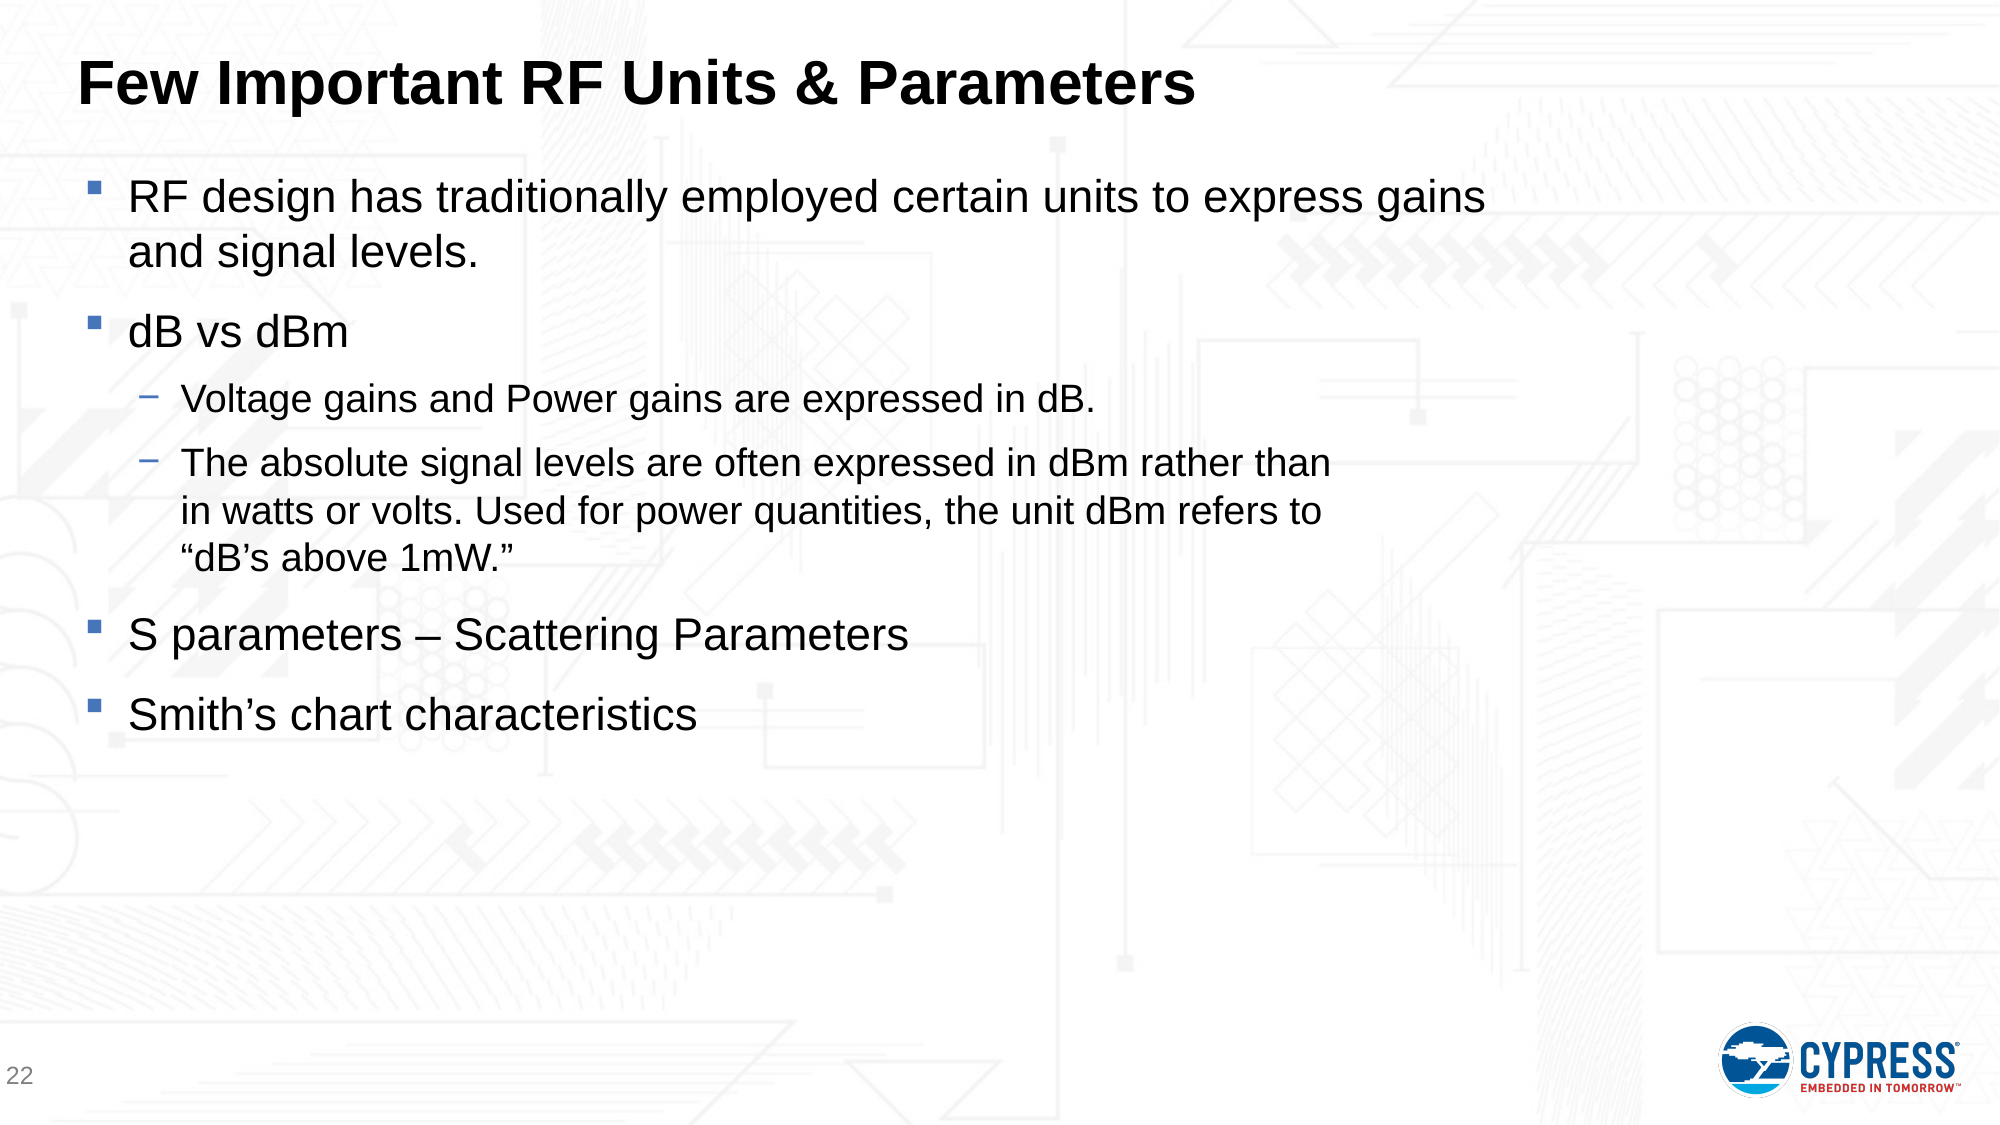

# Few Important RF Units & Parameters
RF design has traditionally employed certain units to express gains
and signal levels.
dB vs dBm
Voltage gains and Power gains are expressed in dB.
The absolute signal levels are often expressed in dBm rather than
in watts or volts. Used for power quantities, the unit dBm refers to
“dB’s above 1mW.”
S parameters – Scattering Parameters
Smith’s chart characteristics